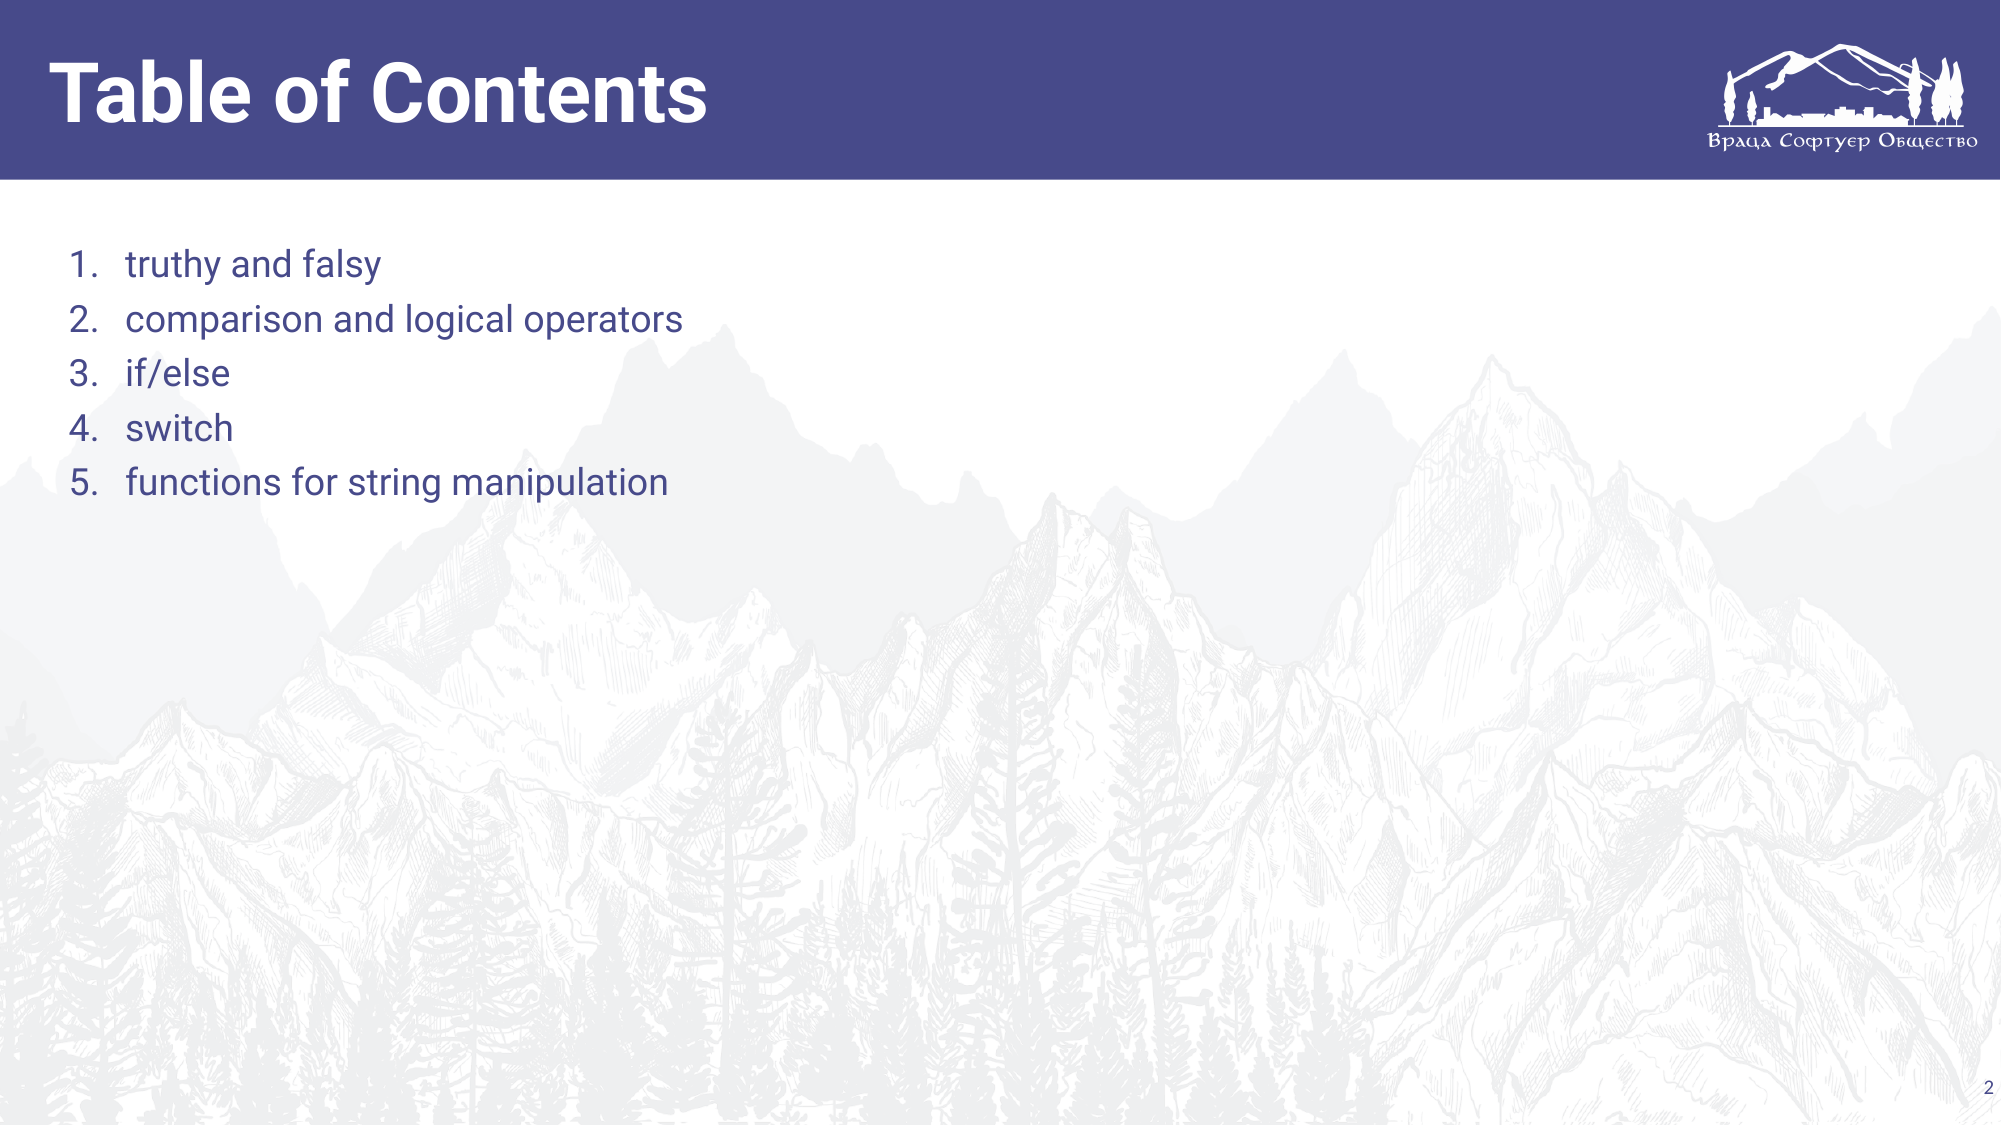

# Table of Contents
truthy and falsy
comparison and logical operators
if/else
switch
functions for string manipulation
2